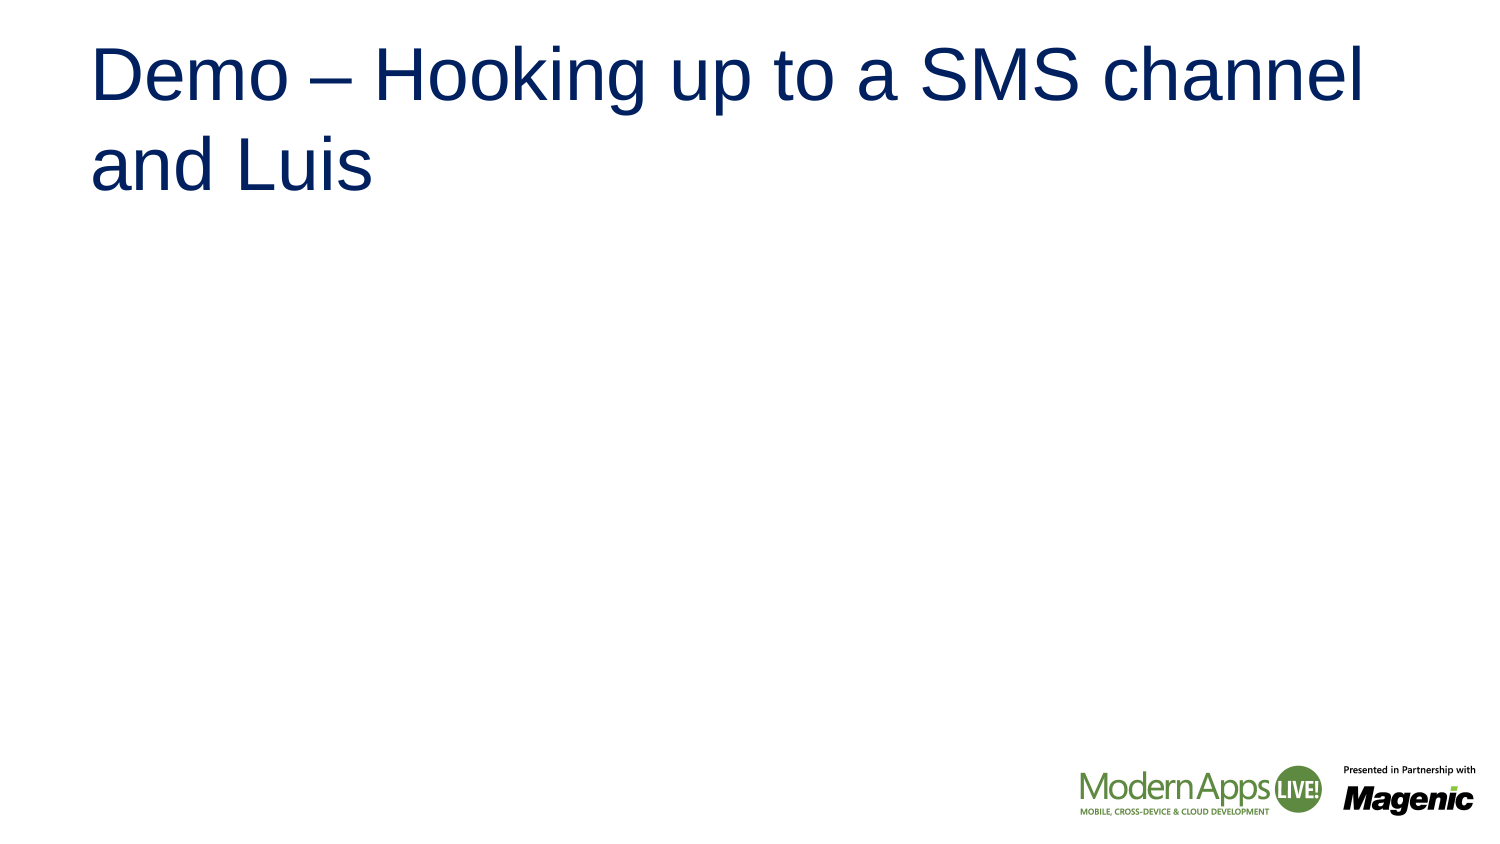

# Demo – Hooking up to a SMS channel and Luis